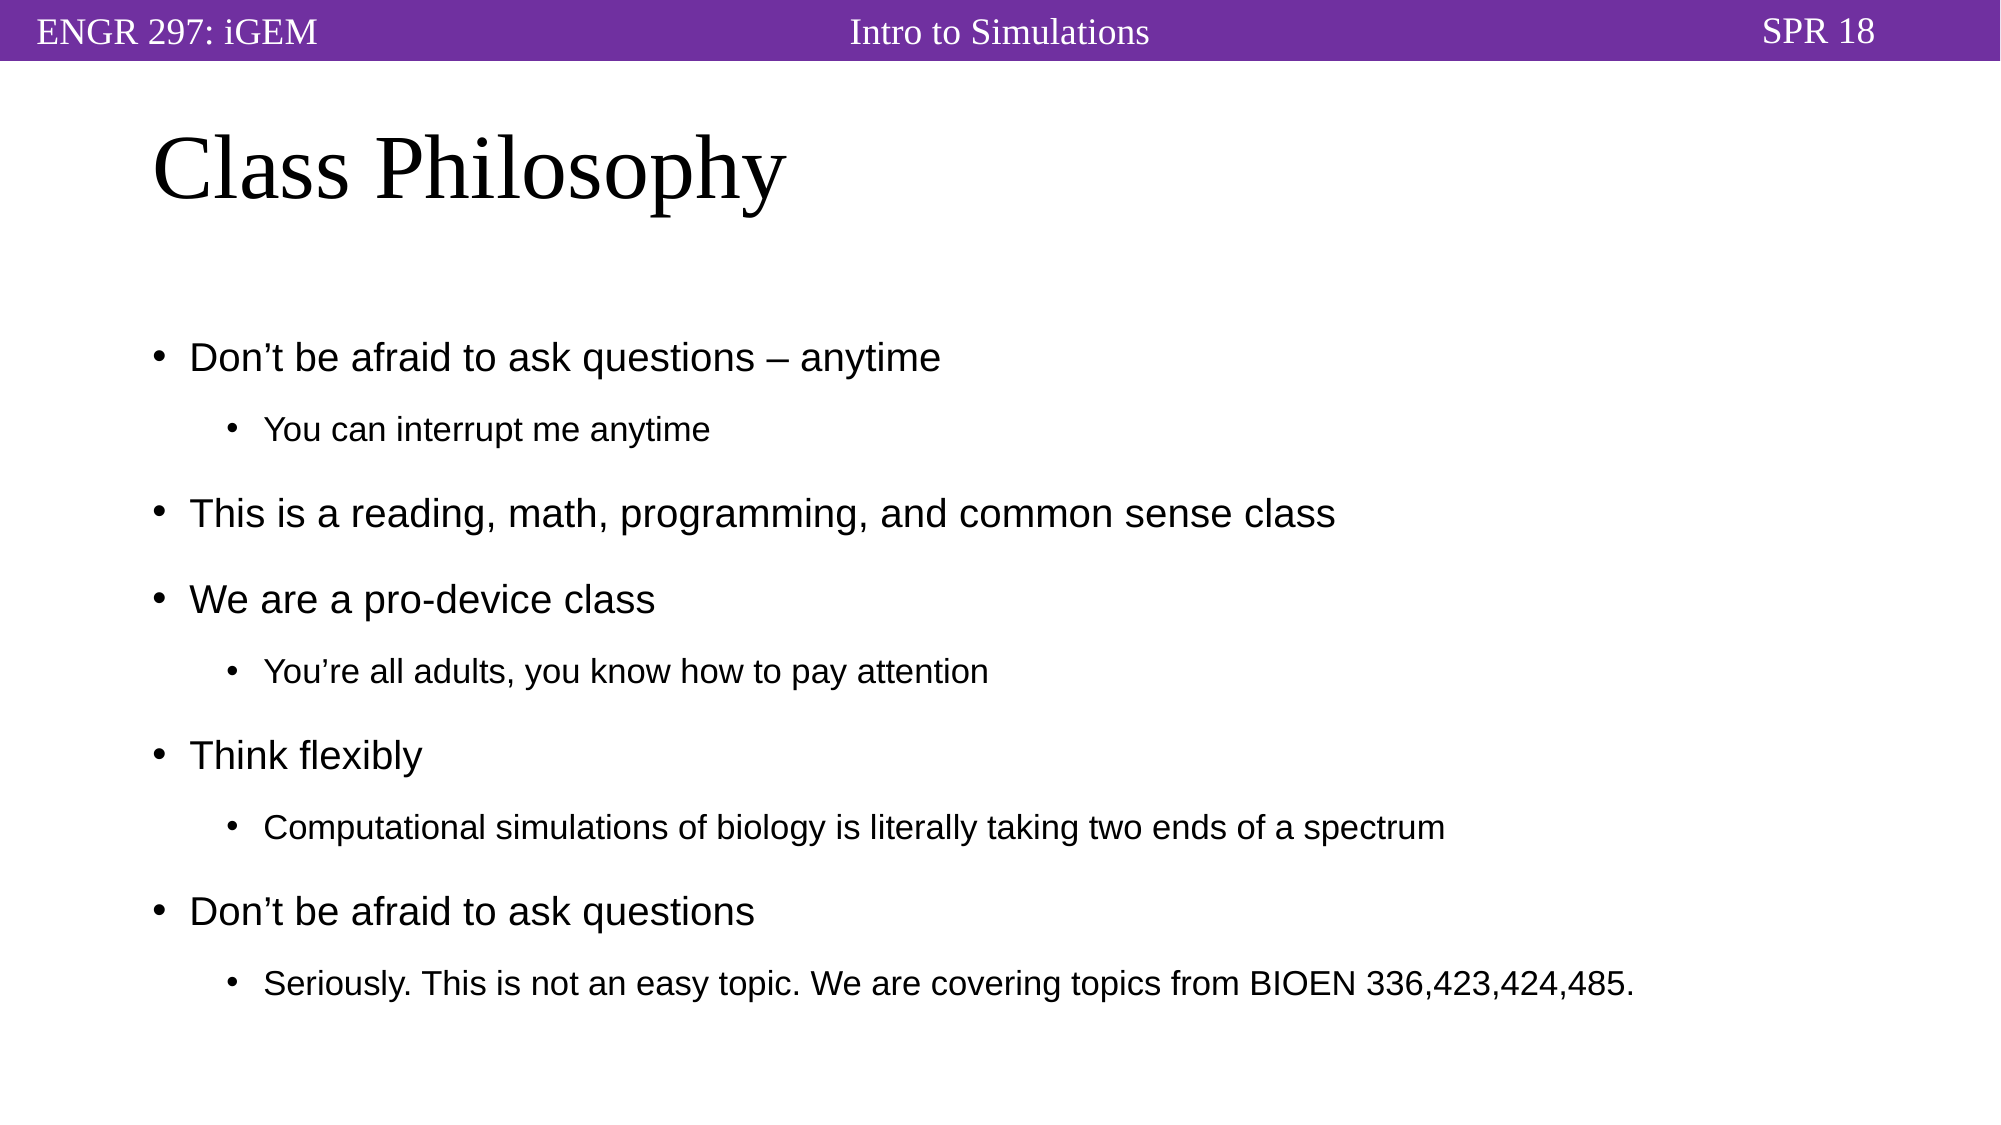

# Class Philosophy
Don’t be afraid to ask questions – anytime
You can interrupt me anytime
This is a reading, math, programming, and common sense class
We are a pro-device class
You’re all adults, you know how to pay attention
Think flexibly
Computational simulations of biology is literally taking two ends of a spectrum
Don’t be afraid to ask questions
Seriously. This is not an easy topic. We are covering topics from BIOEN 336,423,424,485.